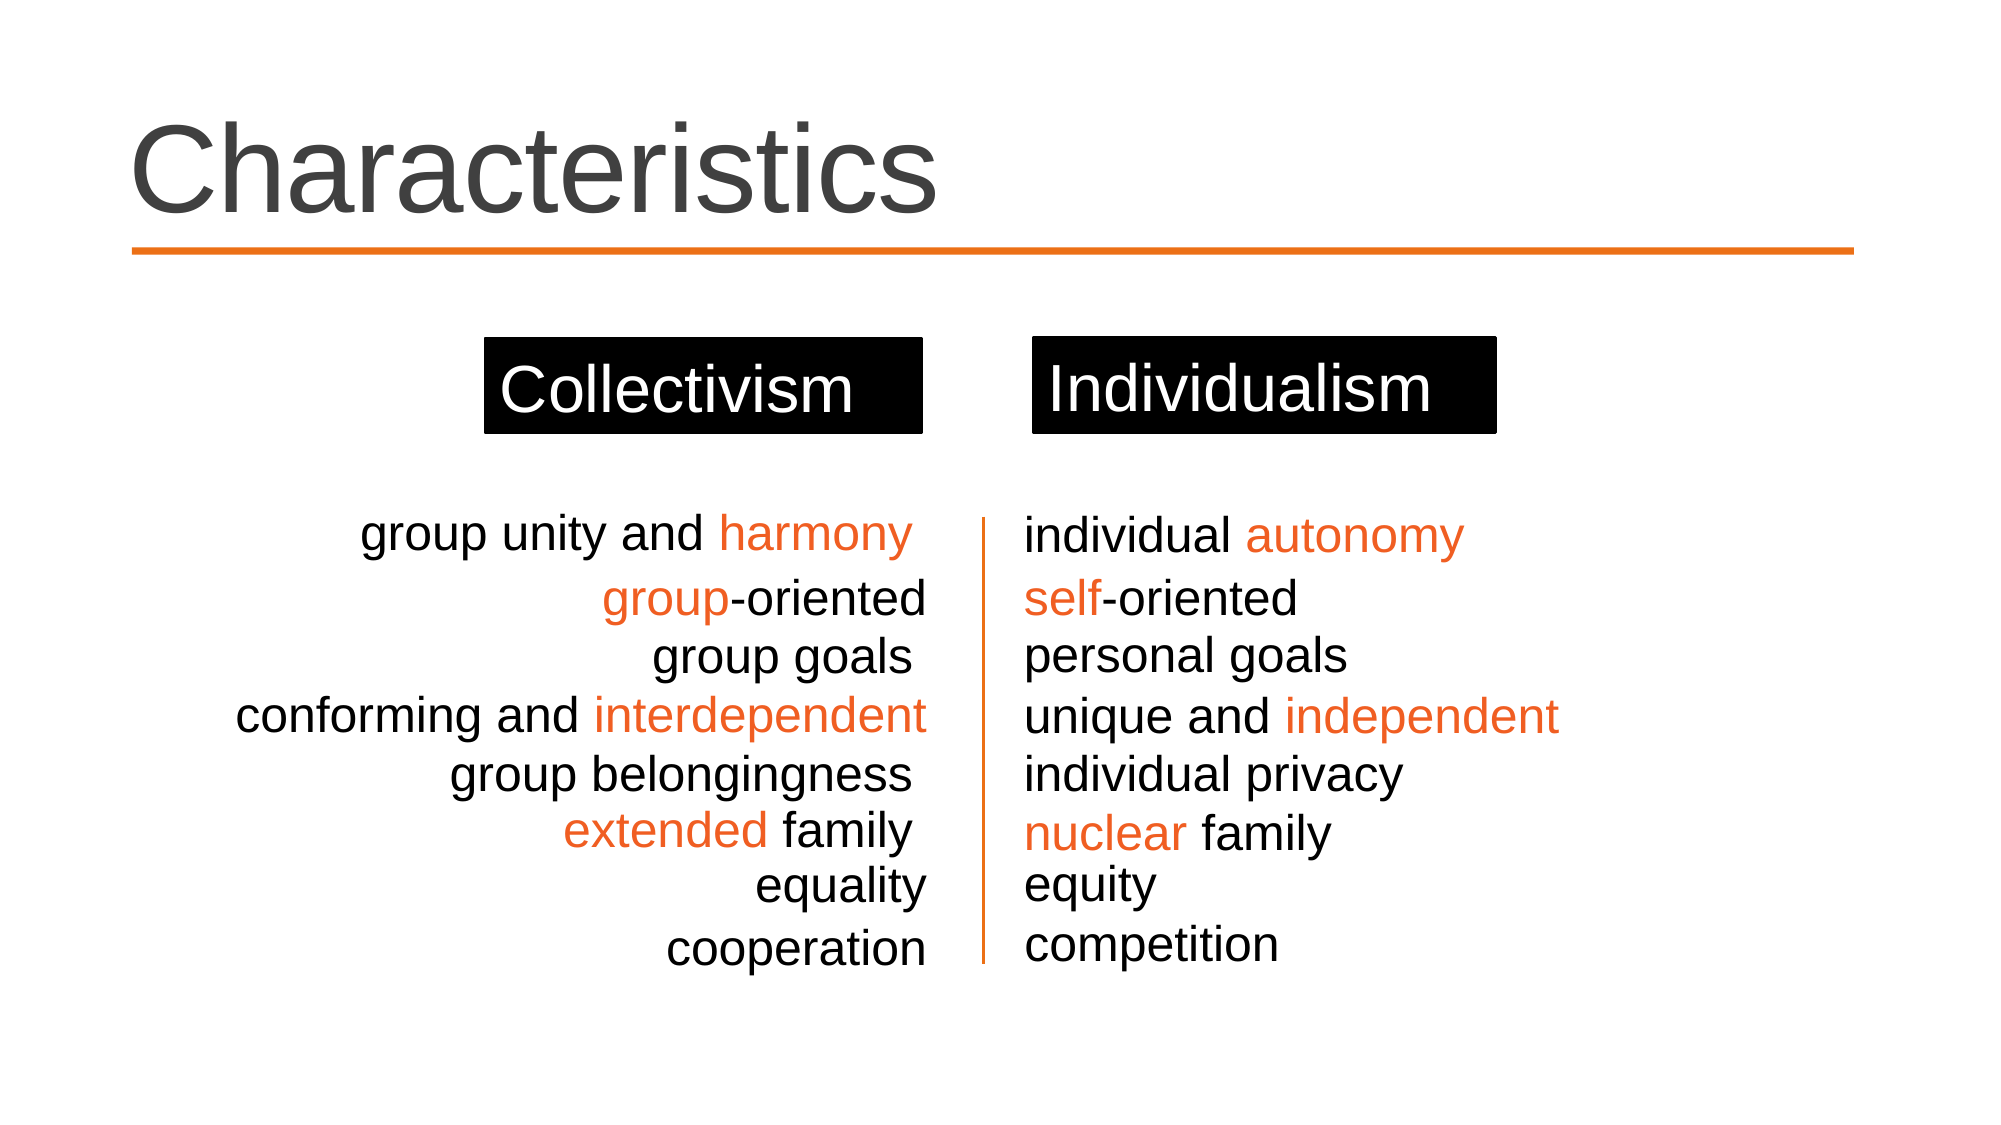

Characteristics

Individualism
Collectivism
group unity and harmony
individual autonomy
group-oriented
self-oriented
personal goals
group goals
conforming and interdependent
unique and independent
individual privacy
group belongingness
extended family
nuclear family
equity
equality
competition
cooperation